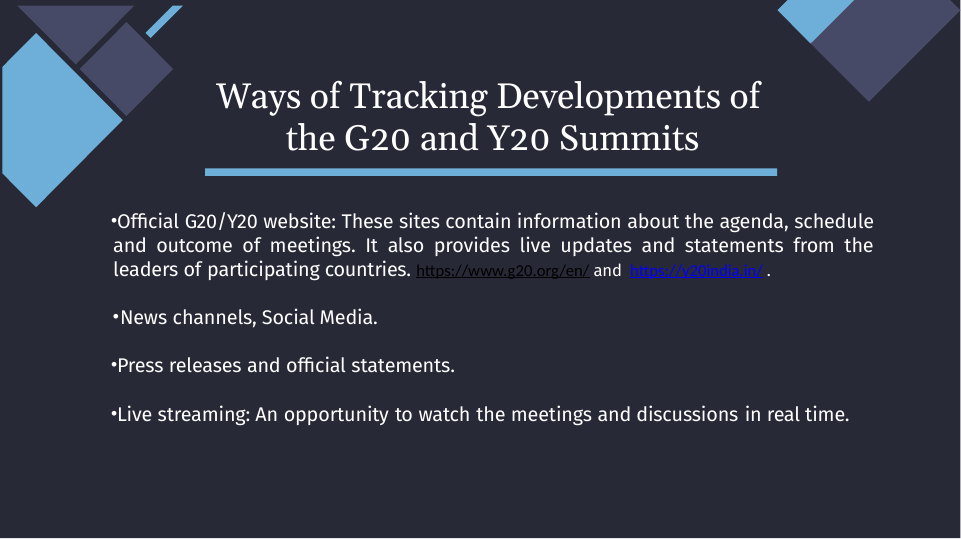

# Ways of Tracking Developments of  the G20 and Y20 Summits

Official G20/Y20 website: These sites contain information about the agenda, schedule and outcome of meetings. It also provides live updates and statements from the leaders of participating countries. https://www.g20.org/en/ and  https://y20india.in/ .

News channels, Social Media.

Press releases and official statements.

Live streaming: An opportunity to watch the meetings and discussions in real time.